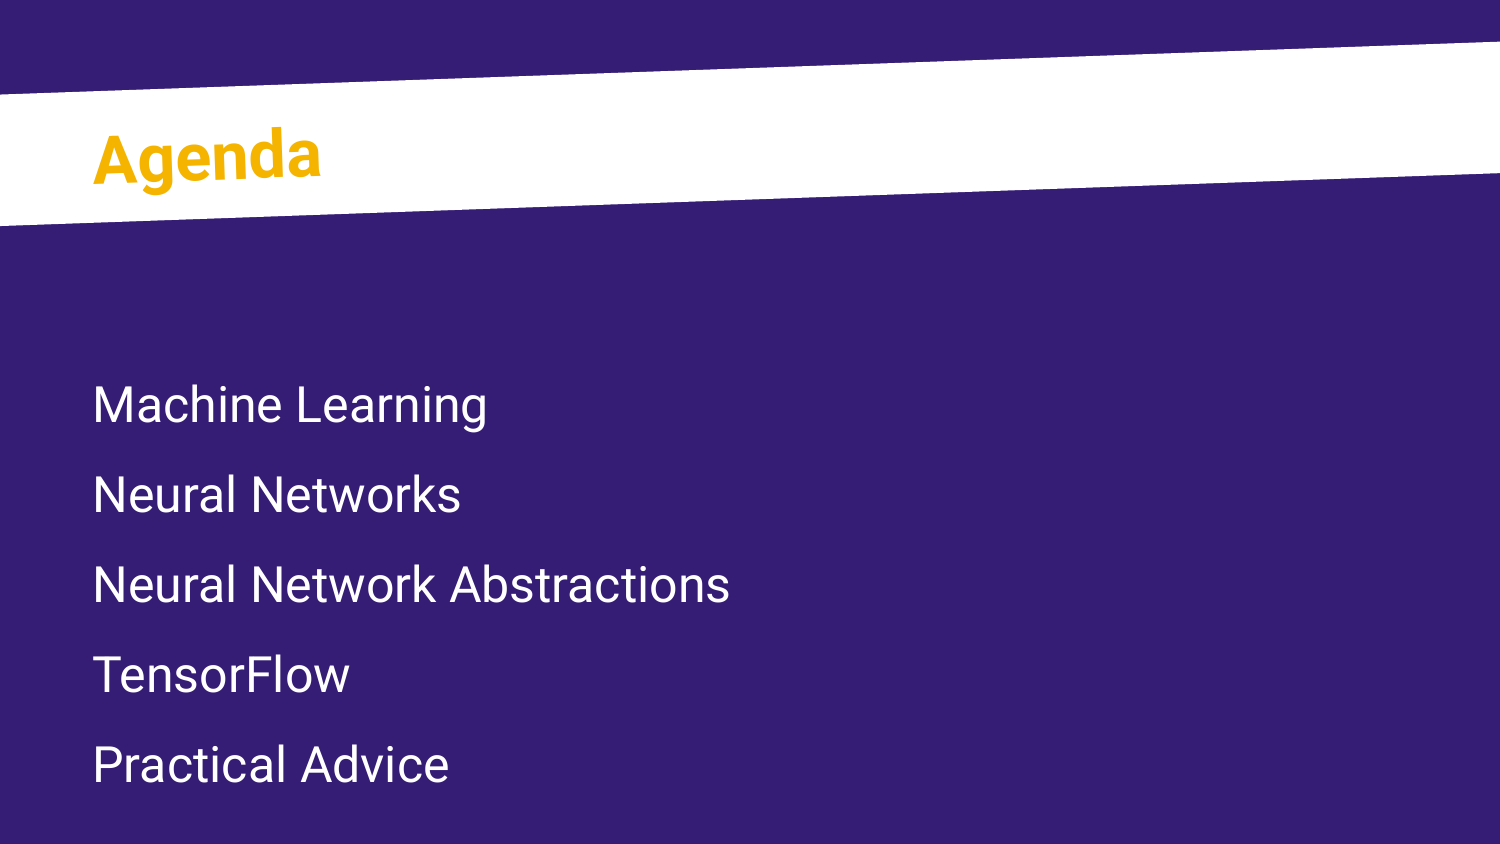

# Agenda
Machine Learning
Neural Networks
Neural Network Abstractions
TensorFlow
Practical Advice